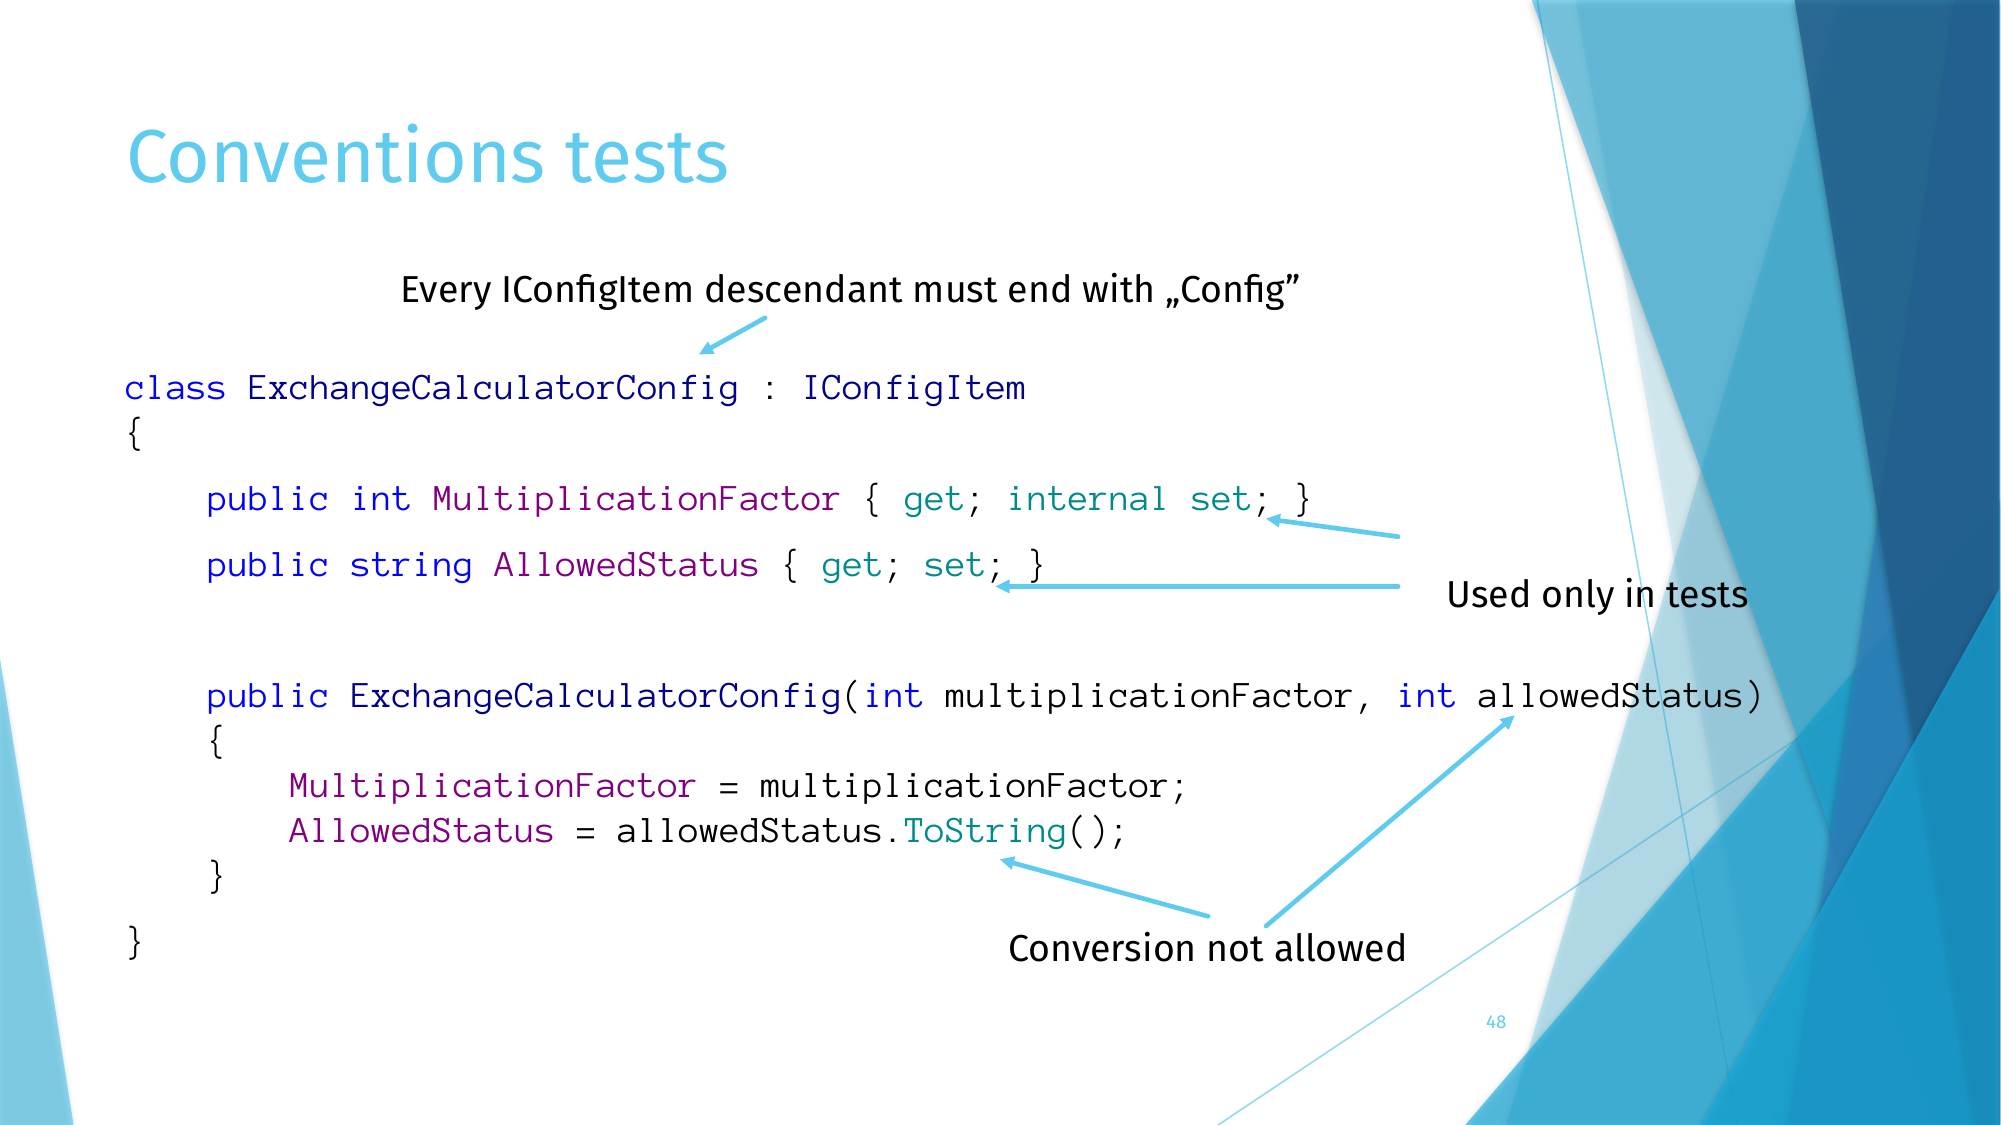

# Conventions tests
Every IConfigItem descendant must end with „Config”
class ExchangeCalculatorConfig : IConfigItem
{
    public int MultiplicationFactor { get; internal set; }
    public string AllowedStatus { get; set; }

    public ExchangeCalculatorConfig(int multiplicationFactor, int allowedStatus)
    {
        MultiplicationFactor = multiplicationFactor;
        AllowedStatus = allowedStatus.ToString();
    }
}

Used only in tests
Conversion not allowed
48